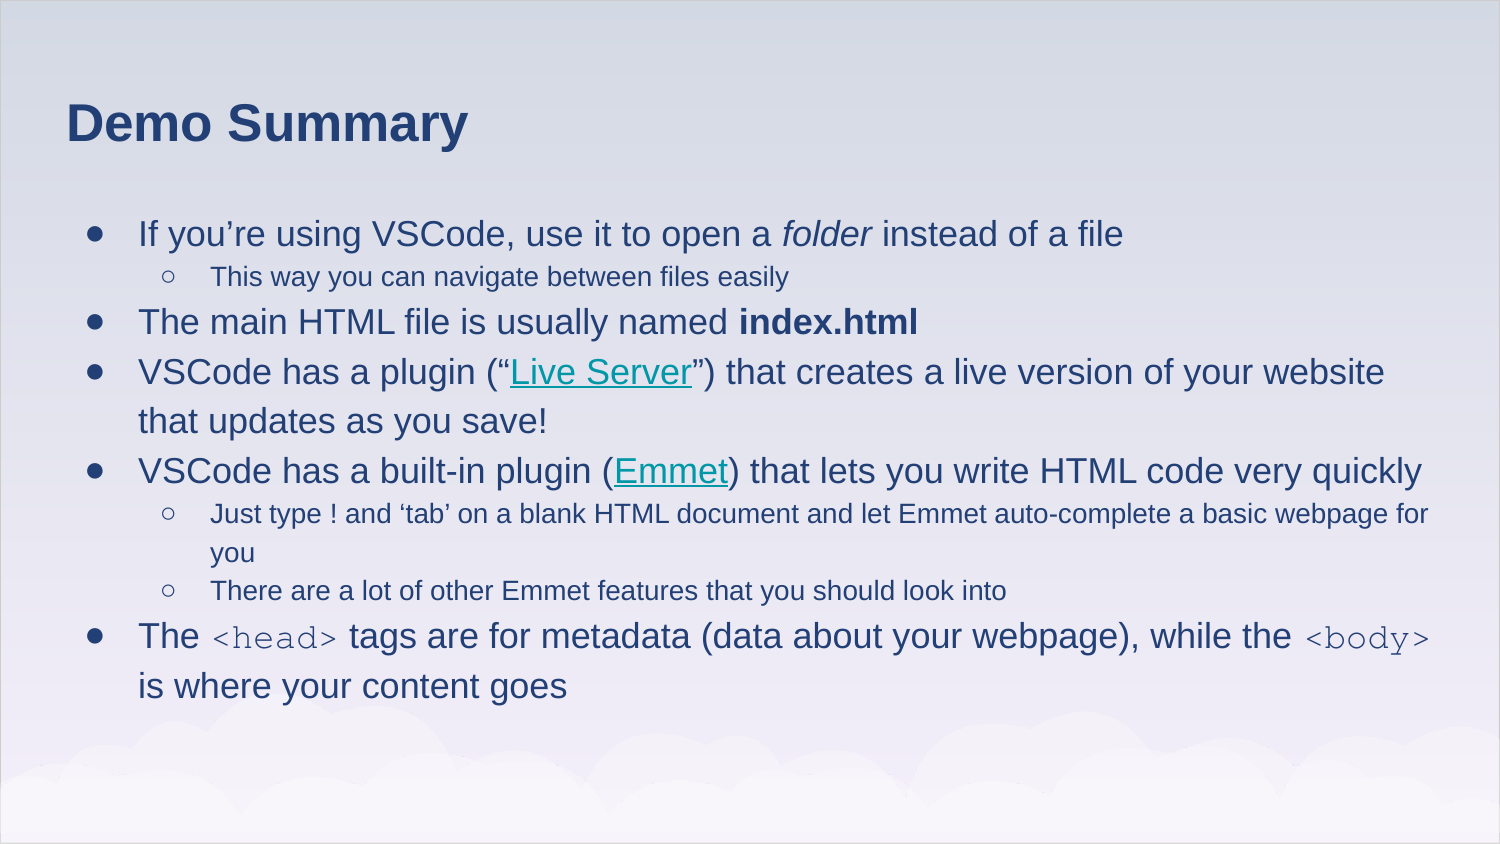

# Demo Summary
If you’re using VSCode, use it to open a folder instead of a file
This way you can navigate between files easily
The main HTML file is usually named index.html
VSCode has a plugin (“Live Server”) that creates a live version of your website that updates as you save!
VSCode has a built-in plugin (Emmet) that lets you write HTML code very quickly
Just type ! and ‘tab’ on a blank HTML document and let Emmet auto-complete a basic webpage for you
There are a lot of other Emmet features that you should look into
The <head> tags are for metadata (data about your webpage), while the <body> is where your content goes